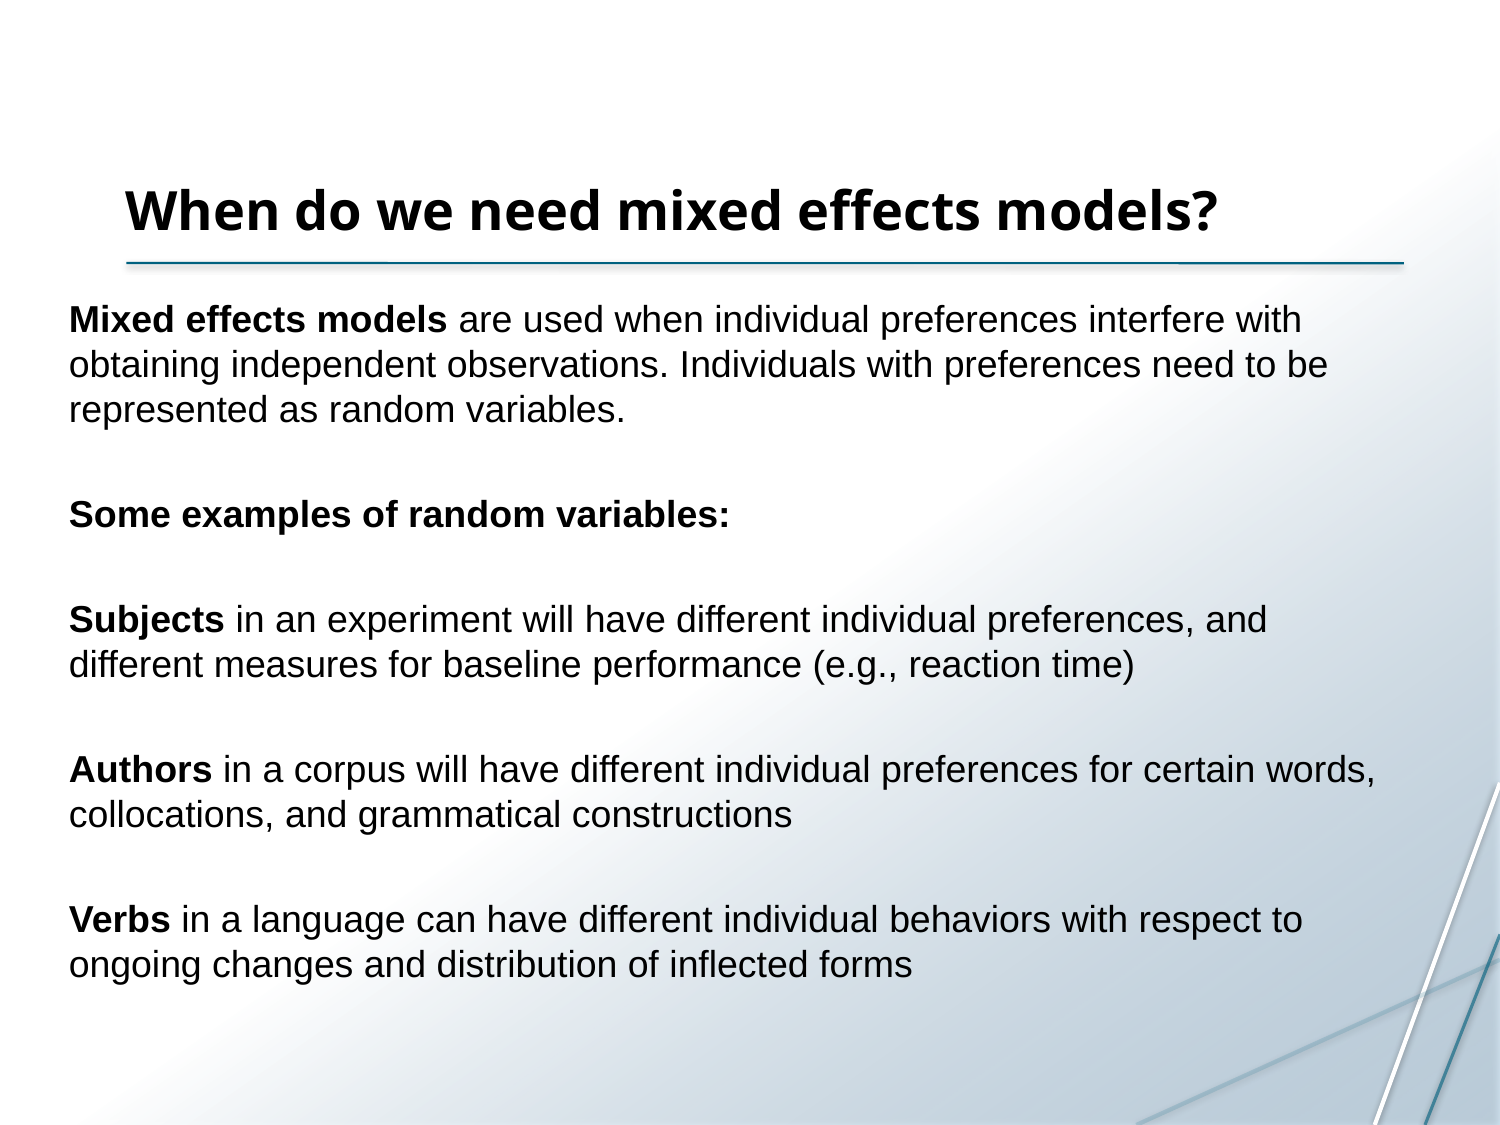

# When do we need mixed effects models?
Mixed effects models are used when individual preferences interfere with obtaining independent observations. Individuals with preferences need to be represented as random variables.

Some examples of random variables:

Subjects in an experiment will have different individual preferences, and different measures for baseline performance (e.g., reaction time)

Authors in a corpus will have different individual preferences for certain words, collocations, and grammatical constructions

Verbs in a language can have different individual behaviors with respect to ongoing changes and distribution of inflected forms